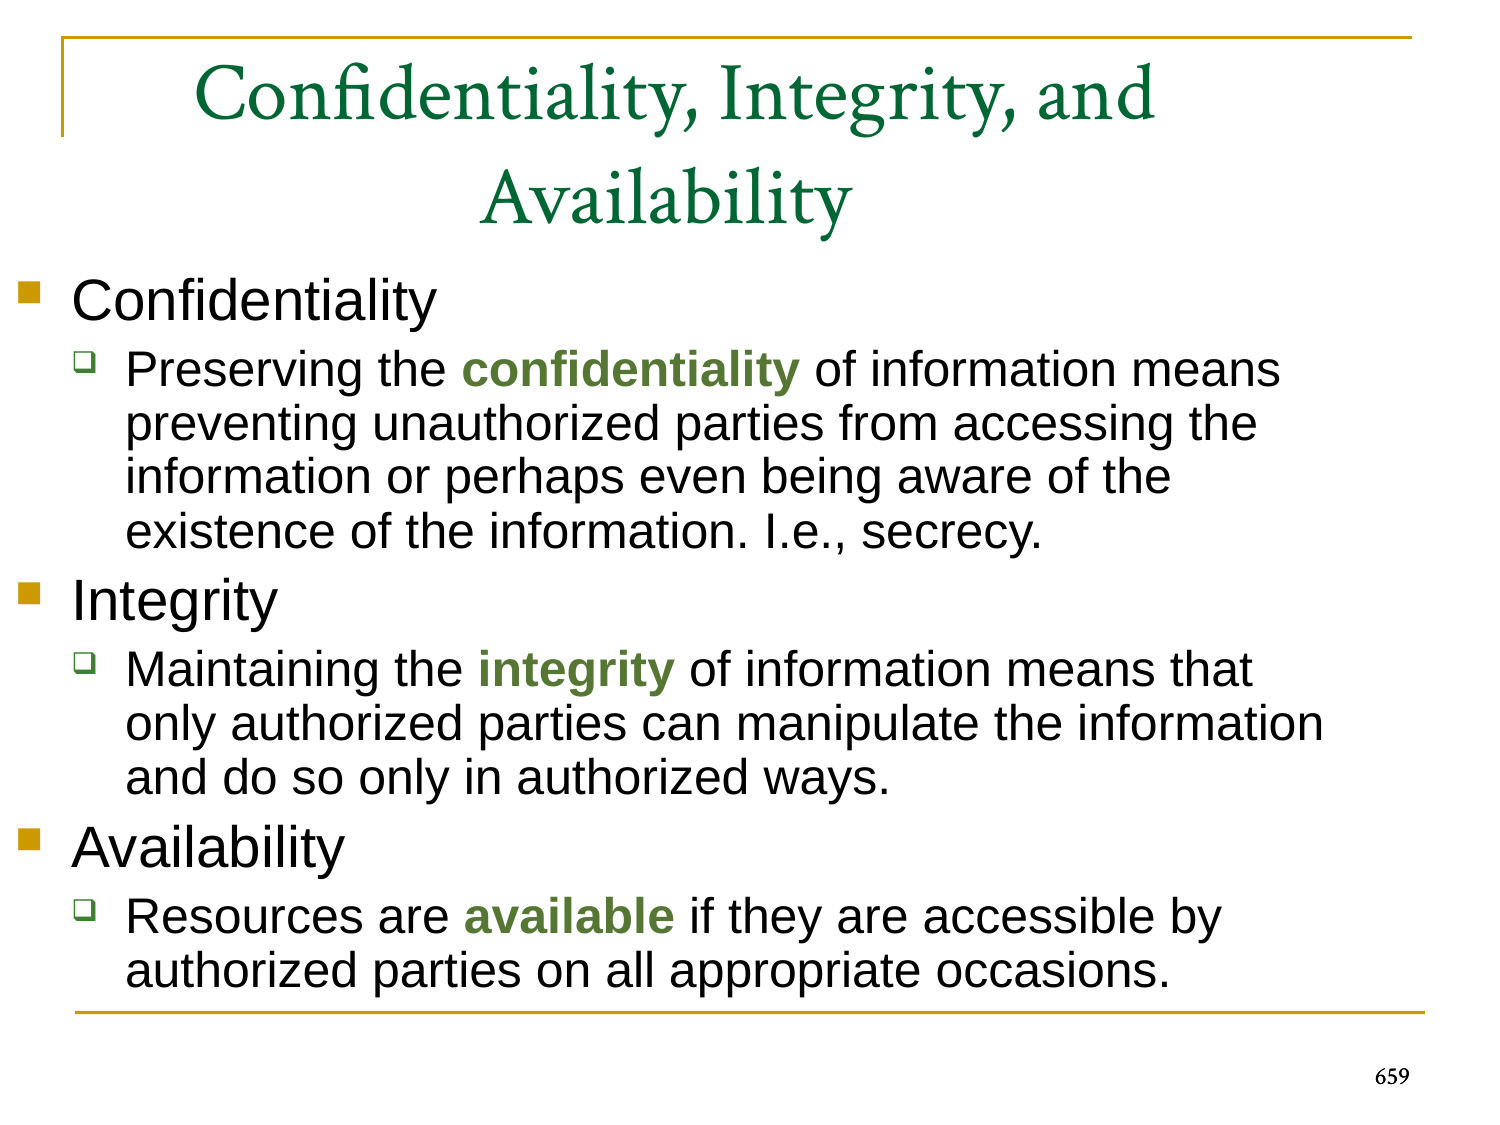

Confidentiality, Integrity, and Availability
Confidentiality
Preserving the confidentiality of information means preventing unauthorized parties from accessing the information or perhaps even being aware of the existence of the information. I.e., secrecy.
Integrity
Maintaining the integrity of information means that only authorized parties can manipulate the information and do so only in authorized ways.
Availability
Resources are available if they are accessible by authorized parties on all appropriate occasions.
659
659